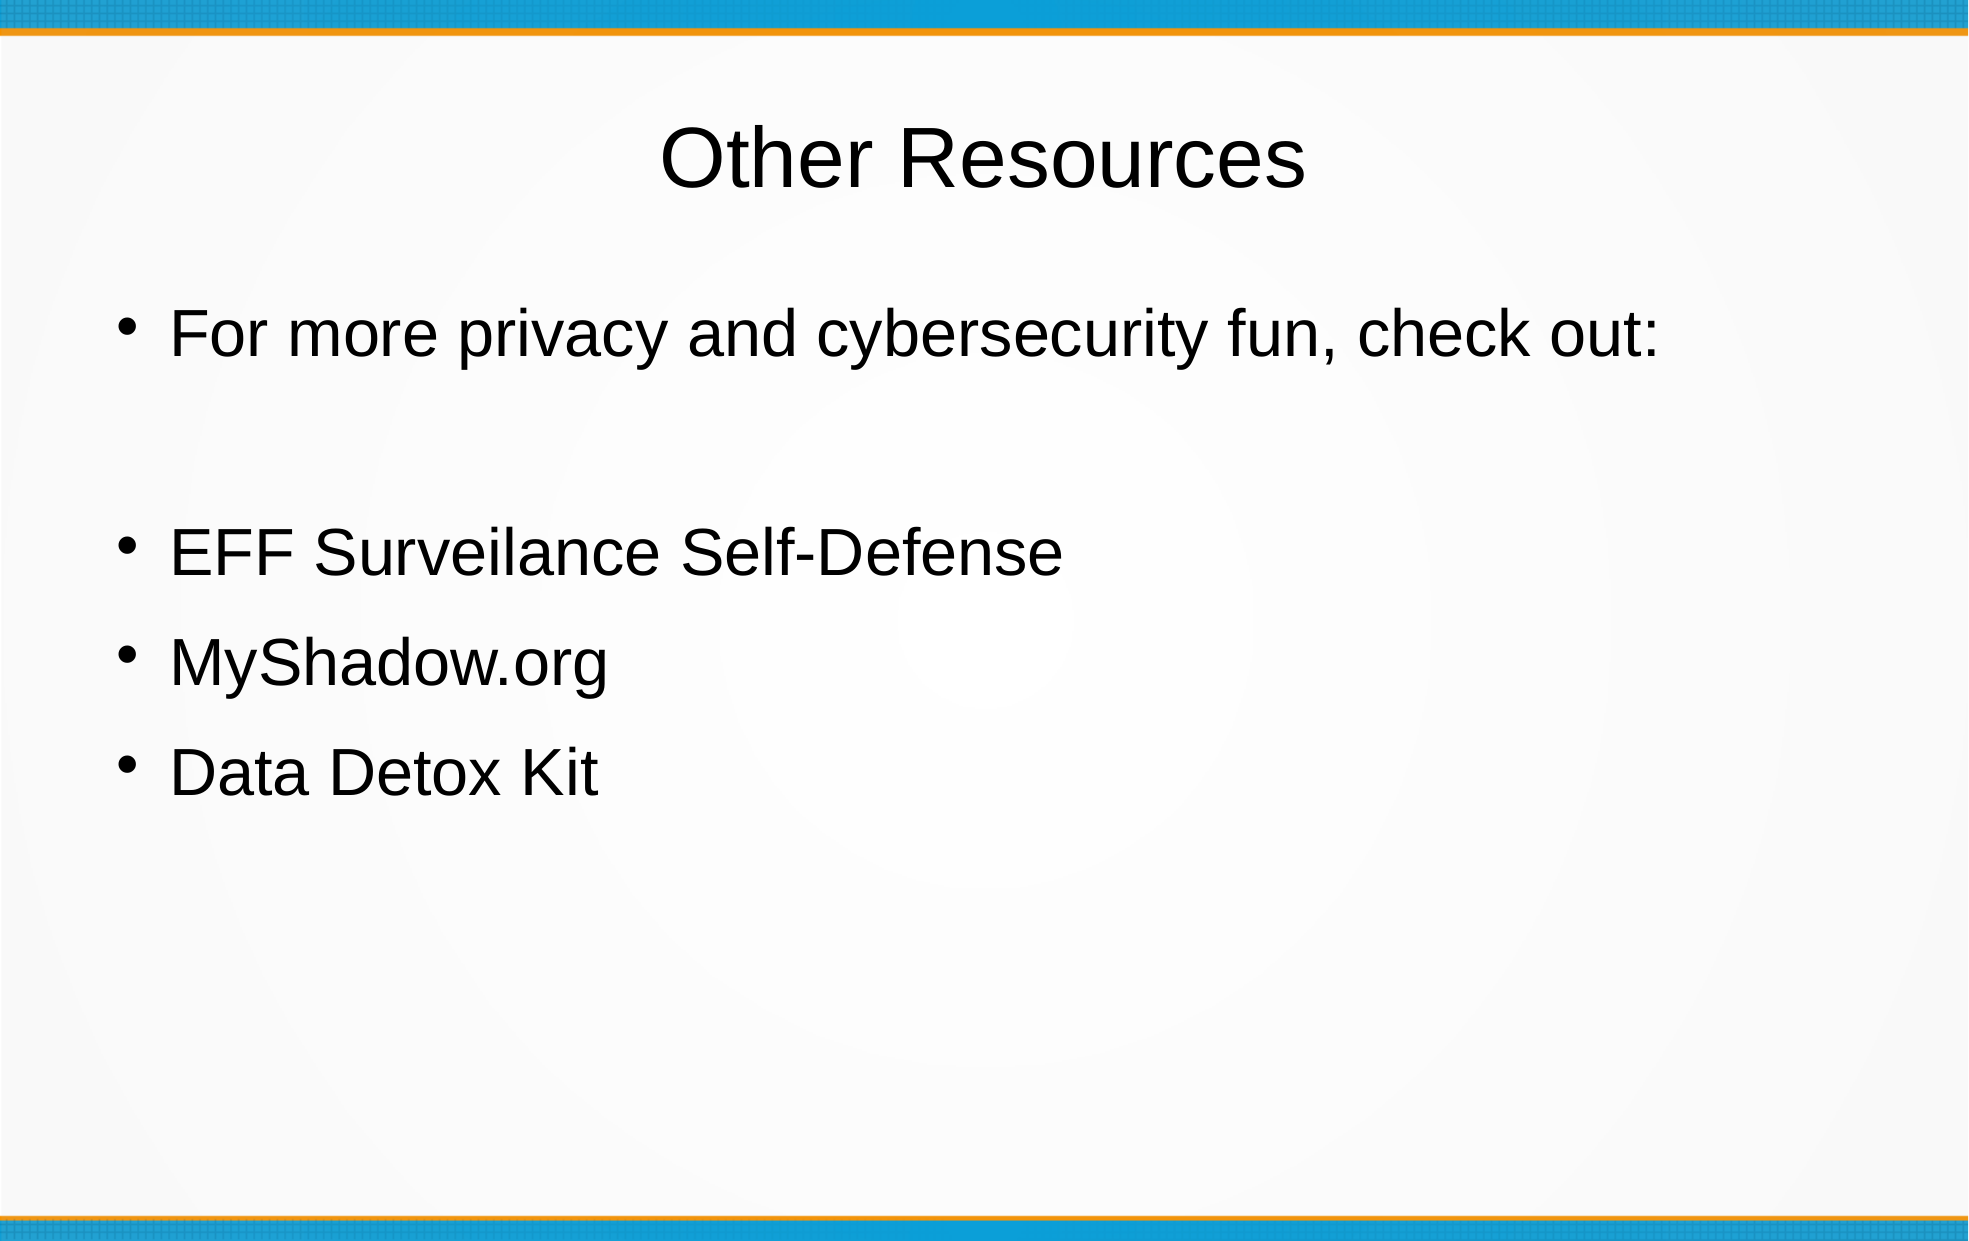

Other Resources
For more privacy and cybersecurity fun, check out:

EFF Surveilance Self-Defense
MyShadow.org
Data Detox Kit